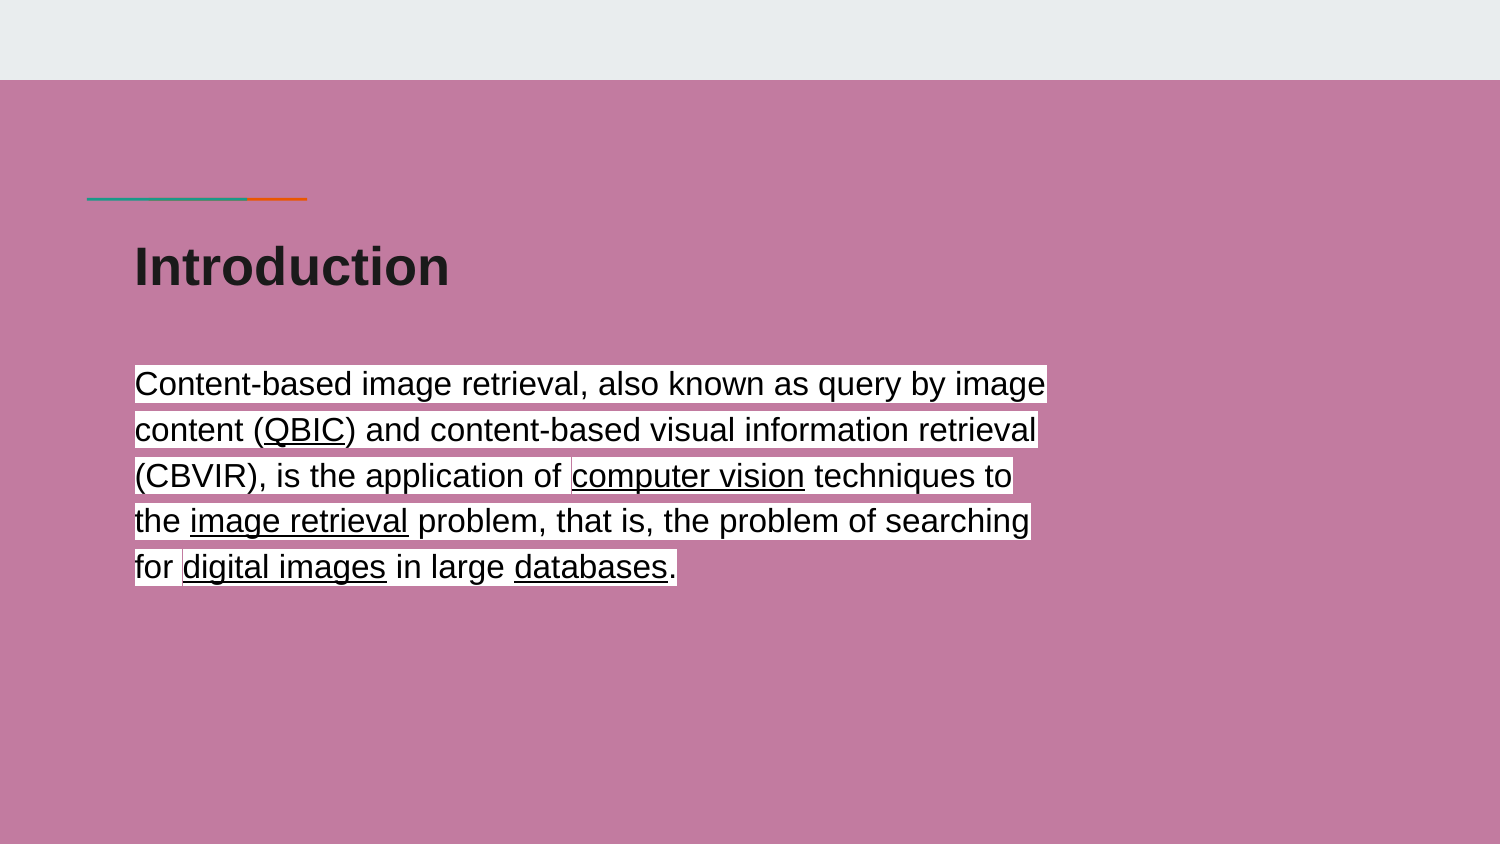

# Introduction
Content-based image retrieval, also known as query by image content (QBIC) and content-based visual information retrieval (CBVIR), is the application of computer vision techniques to the image retrieval problem, that is, the problem of searching for digital images in large databases.